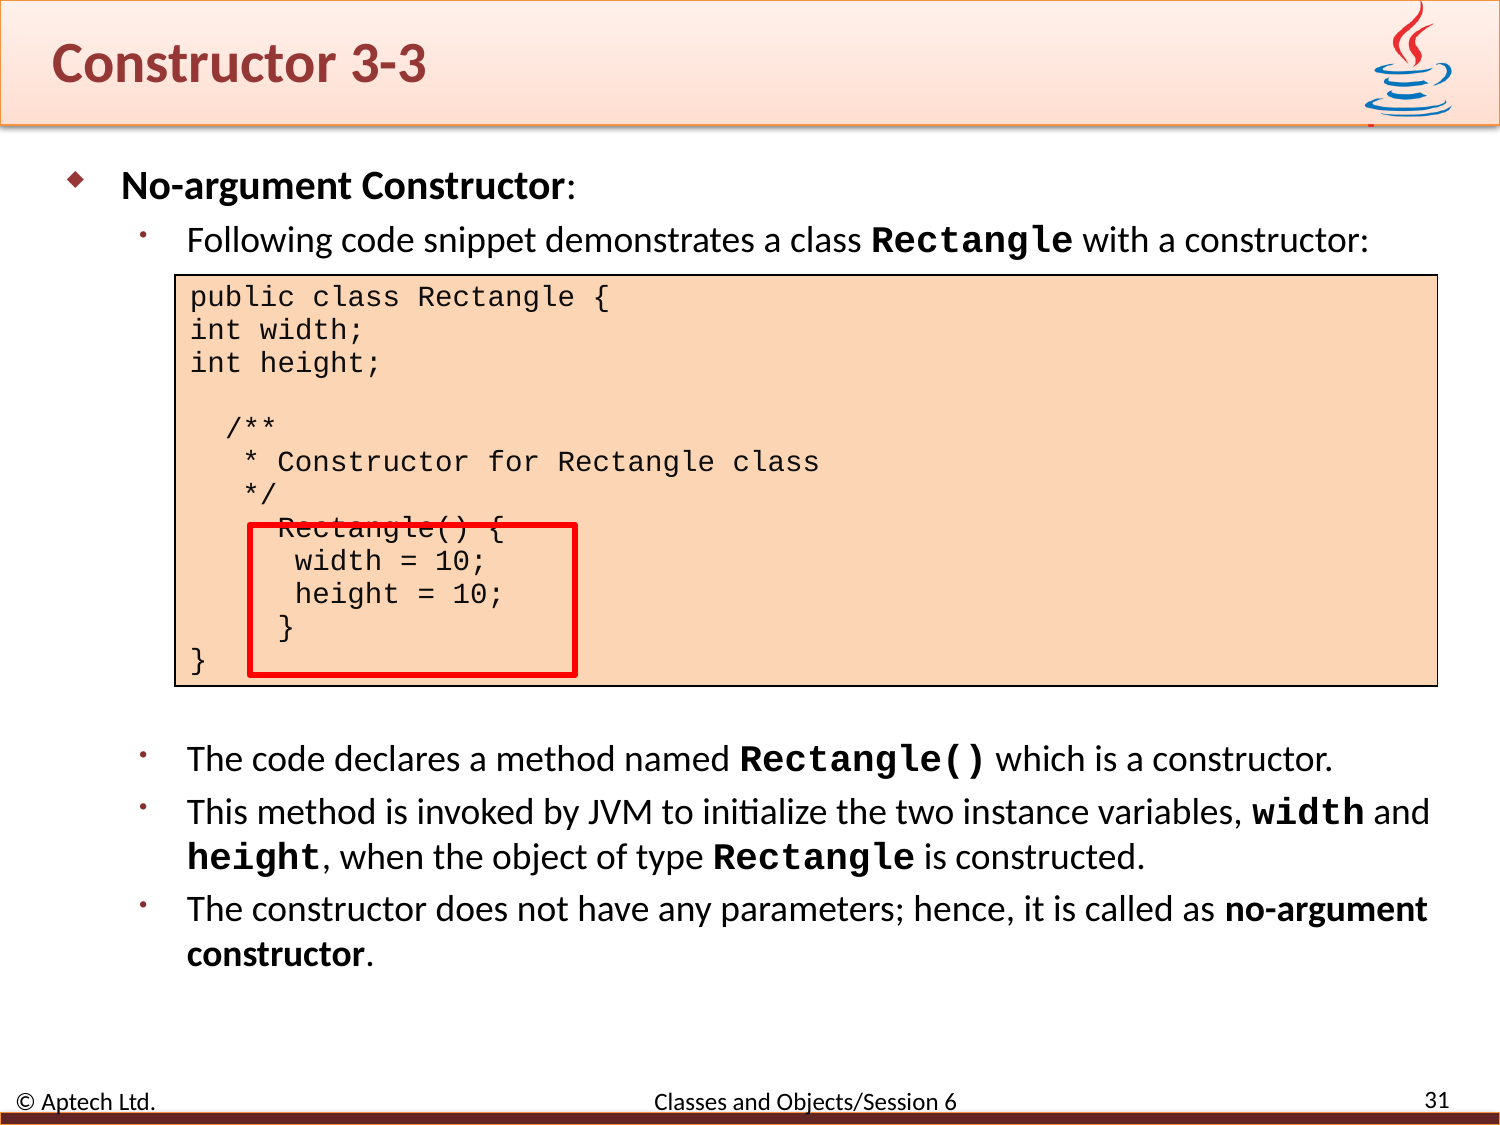

# Constructor 3-3
No-argument Constructor:
Following code snippet demonstrates a class Rectangle with a constructor:

The code declares a method named Rectangle() which is a constructor.
This method is invoked by JVM to initialize the two instance variables, width and height, when the object of type Rectangle is constructed.
The constructor does not have any parameters; hence, it is called as no-argument constructor.
| public class Rectangle { int width; int height; /\*\* \* Constructor for Rectangle class \*/ Rectangle() { width = 10; height = 10; } } |
| --- |

31
© Aptech Ltd.                                                                                       Classes and Objects/Session 6